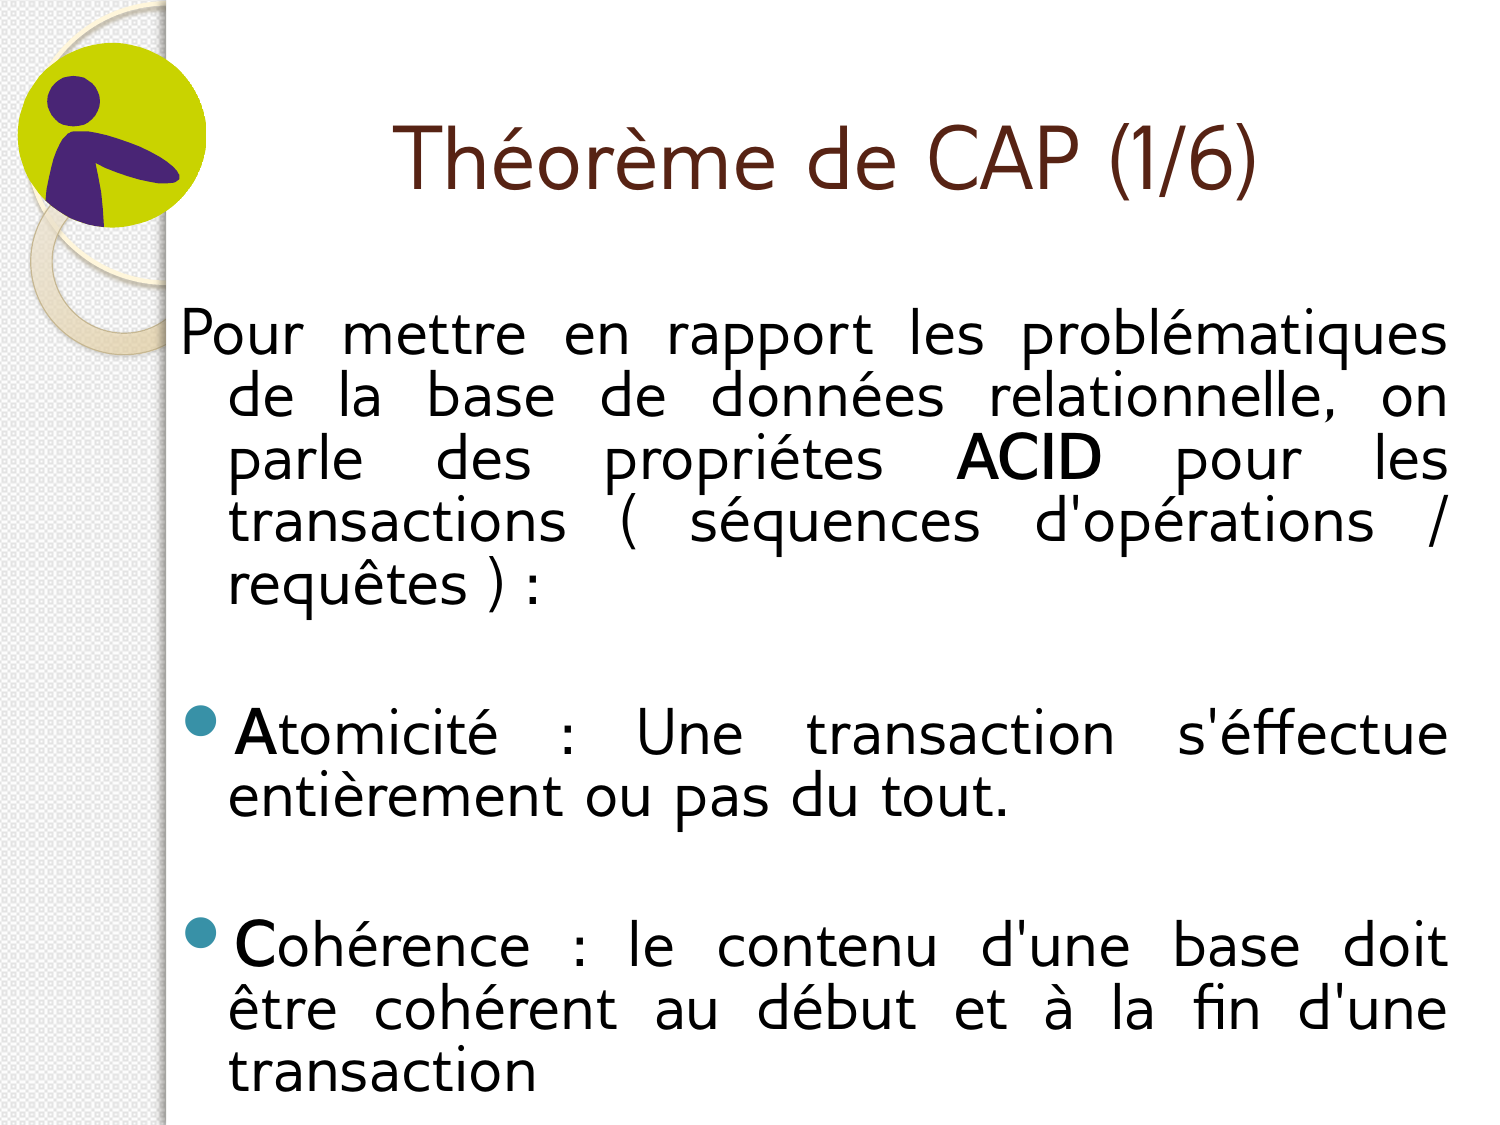

# Théorème de CAP (1/6)

Pour mettre en rapport les problématiques de la base de données relationnelle, on parle des propriétes ACID pour les transactions ( séquences d'opérations / requêtes ) :

Atomicité : Une transaction s'éffectue entièrement ou pas du tout.

Cohérence : le contenu d'une base doit être cohérent au début et à la fin d'une transaction